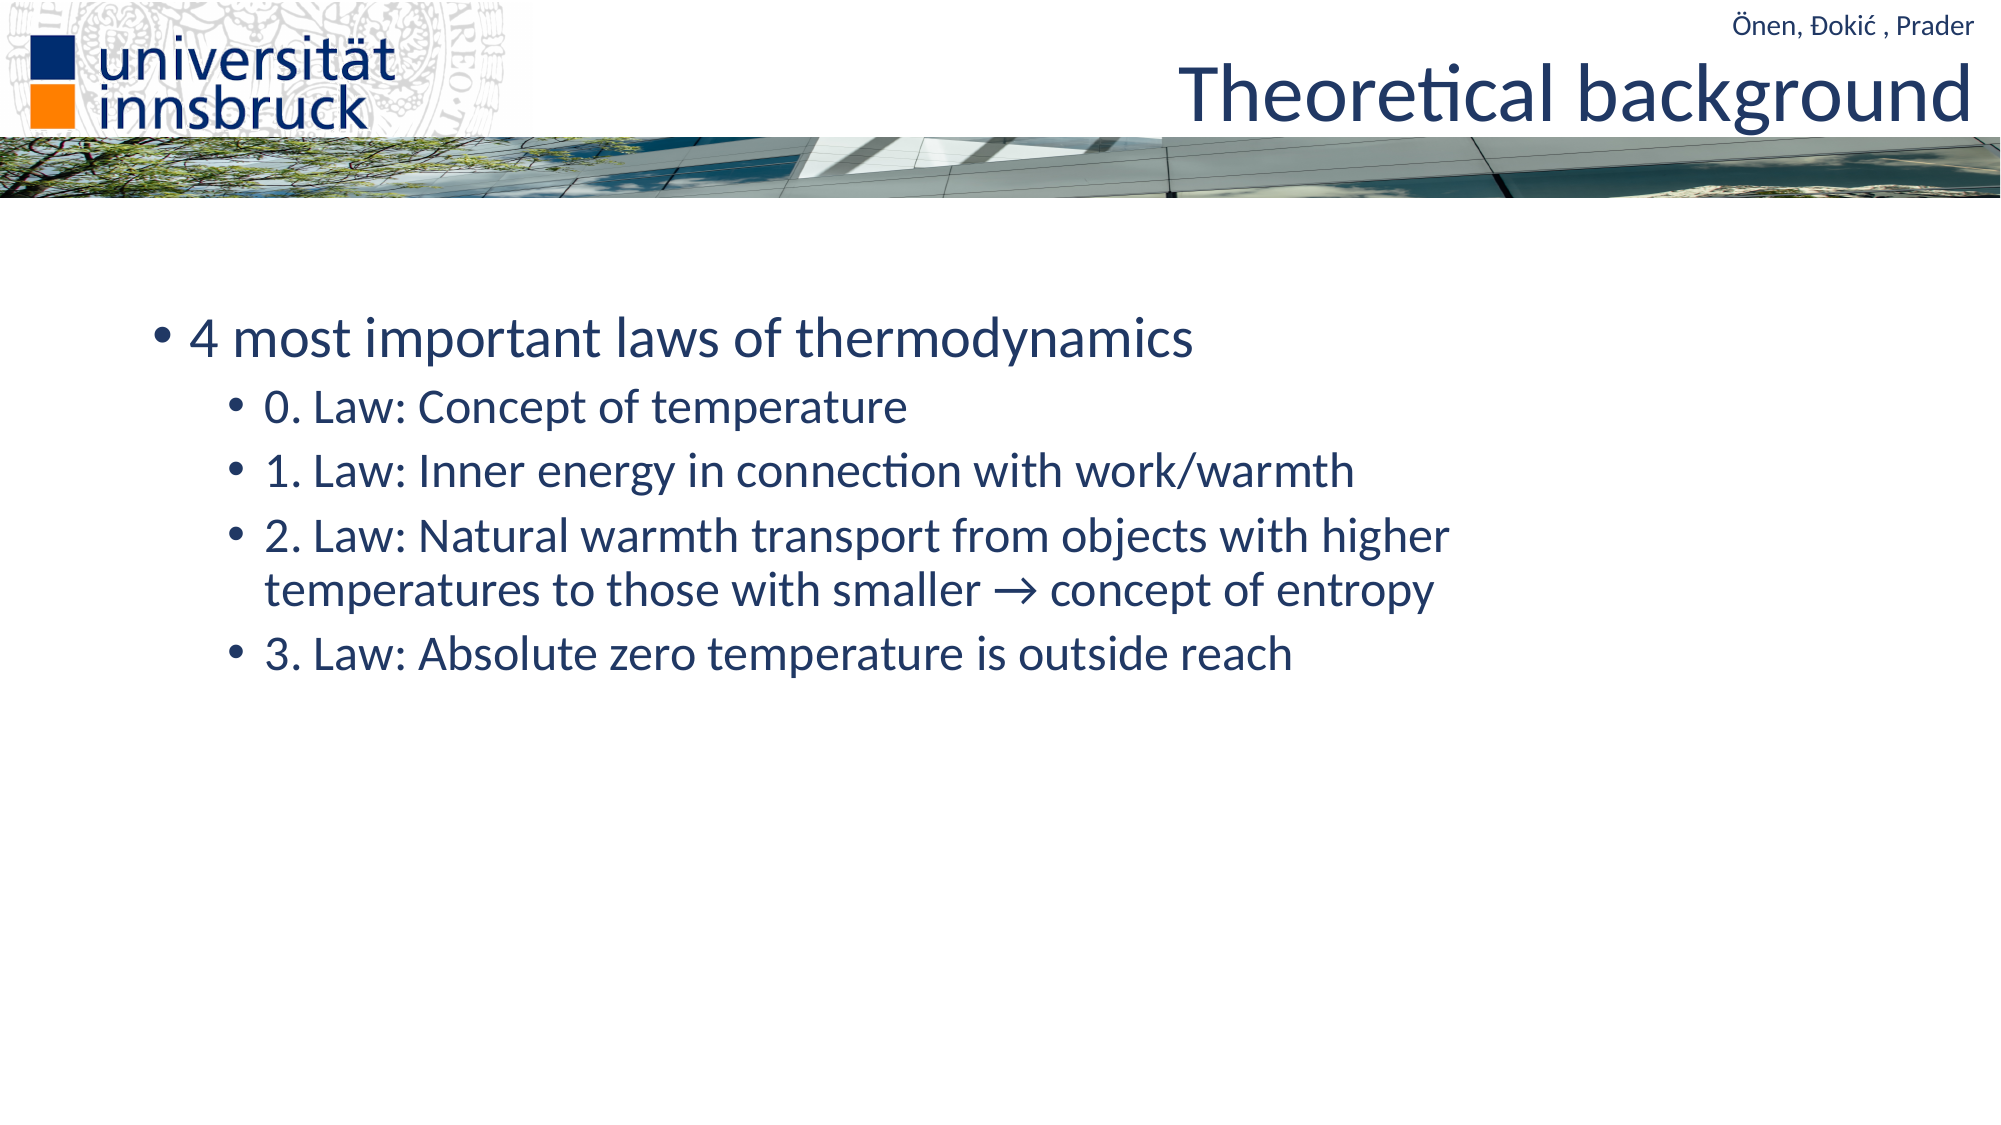

# Theoretical background
4 most important laws of thermodynamics
0. Law: Concept of temperature
1. Law: Inner energy in connection with work/warmth
2. Law: Natural warmth transport from objects with higher temperatures to those with smaller → concept of entropy
3. Law: Absolute zero temperature is outside reach